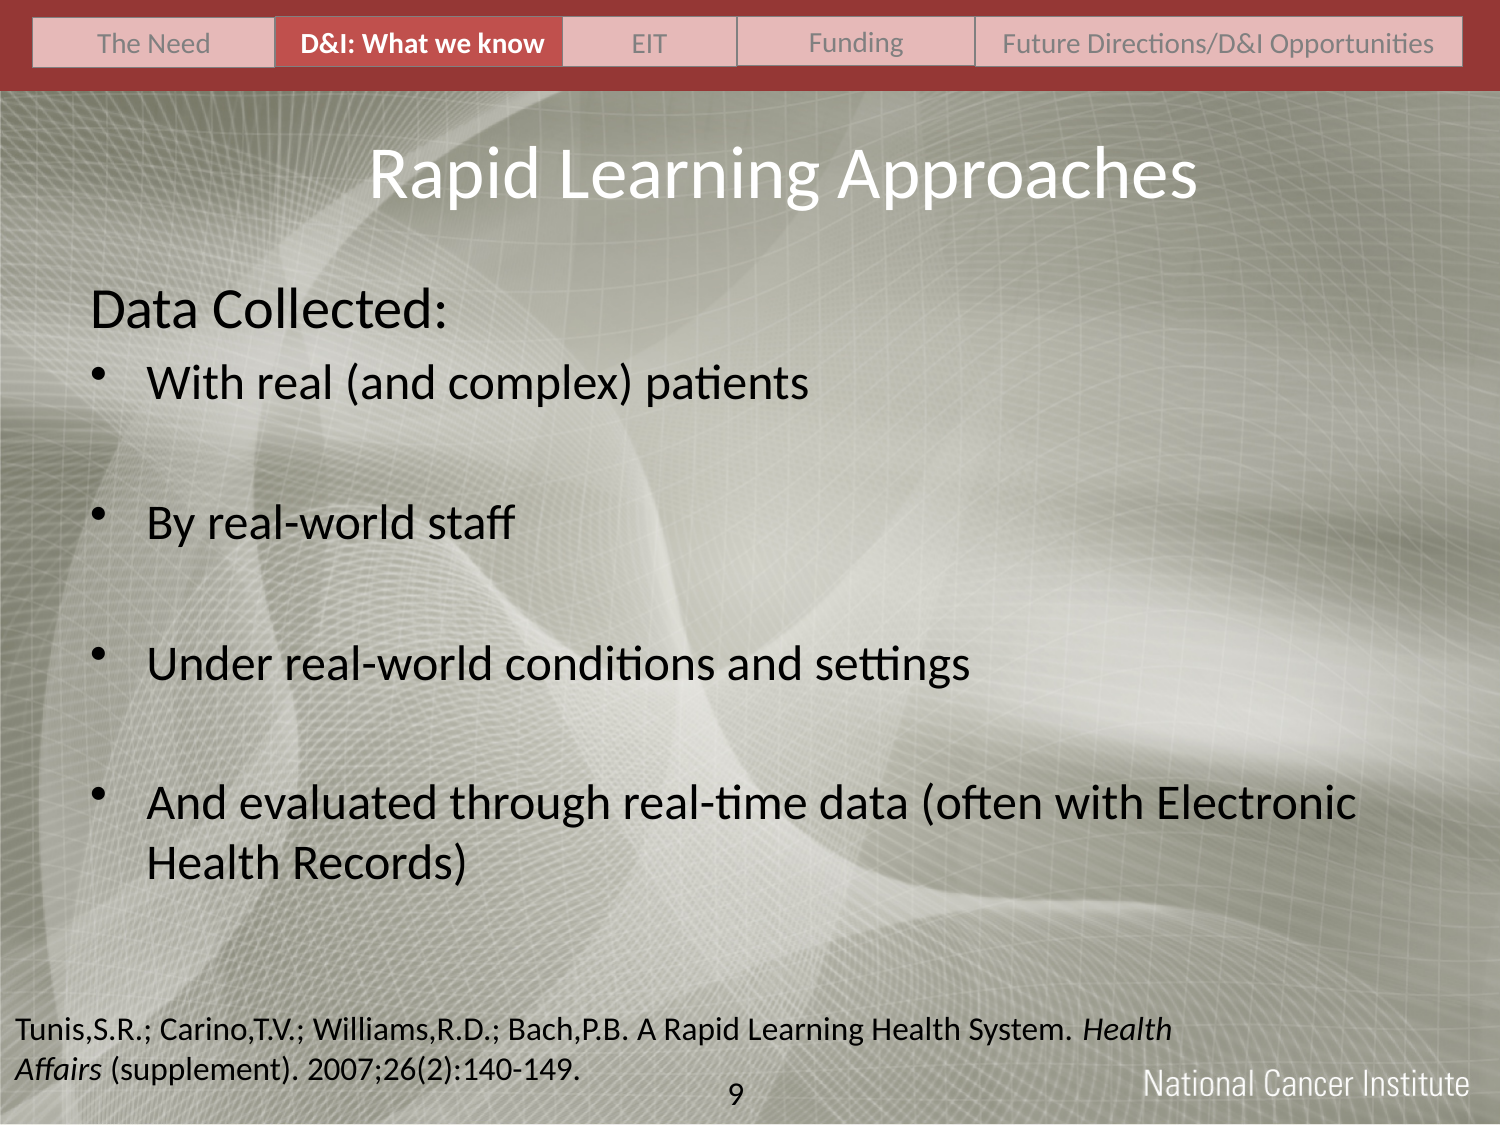

Funding
D&I: What we know
EIT
Future Directions/D&I Opportunities
The Need
# Rapid Learning Approaches
Data Collected:
With real (and complex) patients

By real-world staff

Under real-world conditions and settings

And evaluated through real-time data (often with Electronic Health Records)

Tunis,S.R.; Carino,T.V.; Williams,R.D.; Bach,P.B. A Rapid Learning Health System. Health Affairs (supplement). 2007;26(2):140-149.

9